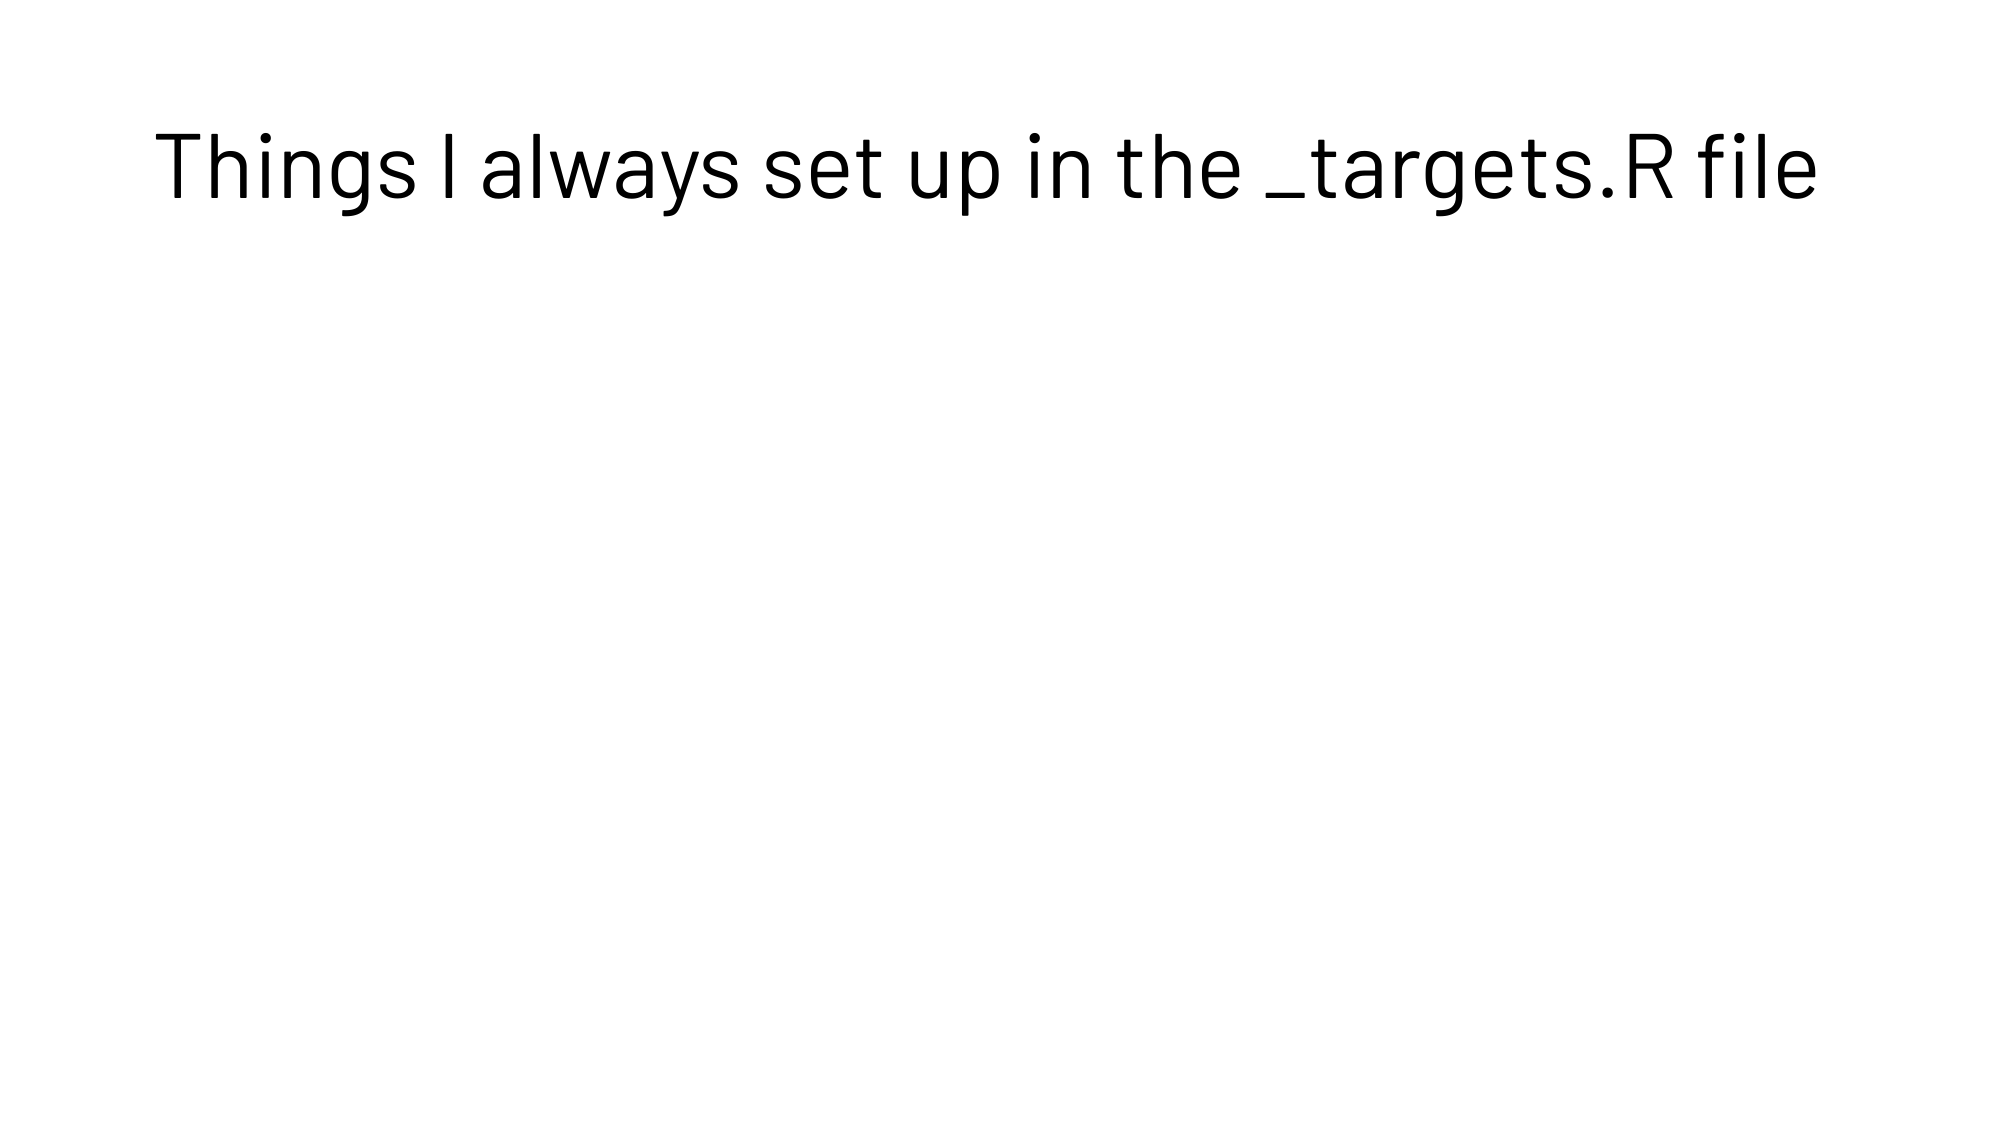

# Things I always set up in the _targets.R file